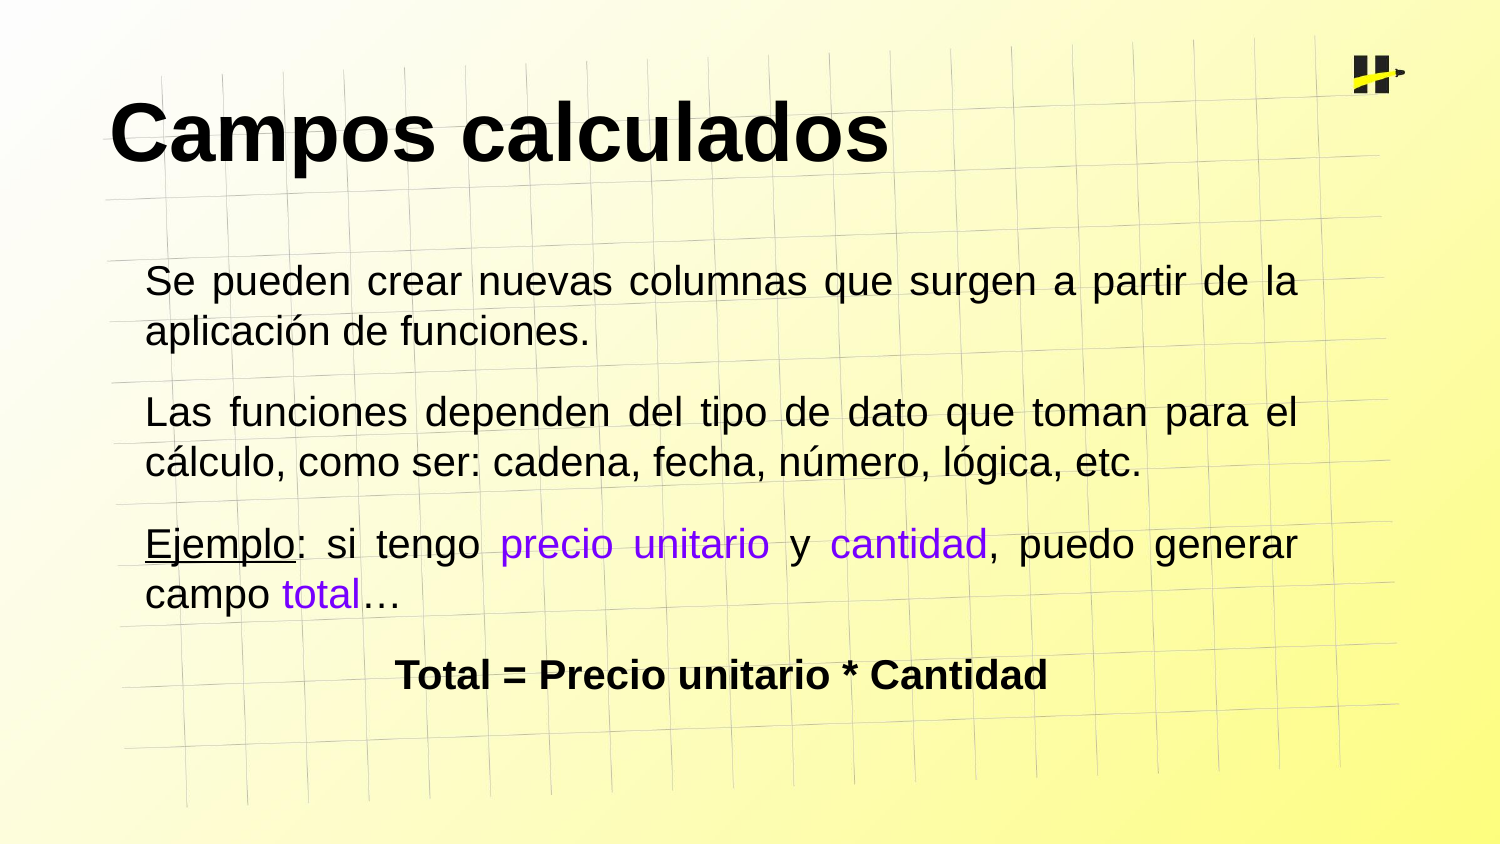

Campos calculados
Se pueden crear nuevas columnas que surgen a partir de la aplicación de funciones.
Las funciones dependen del tipo de dato que toman para el cálculo, como ser: cadena, fecha, número, lógica, etc.
Ejemplo: si tengo precio unitario y cantidad, puedo generar campo total…
Total = Precio unitario * Cantidad